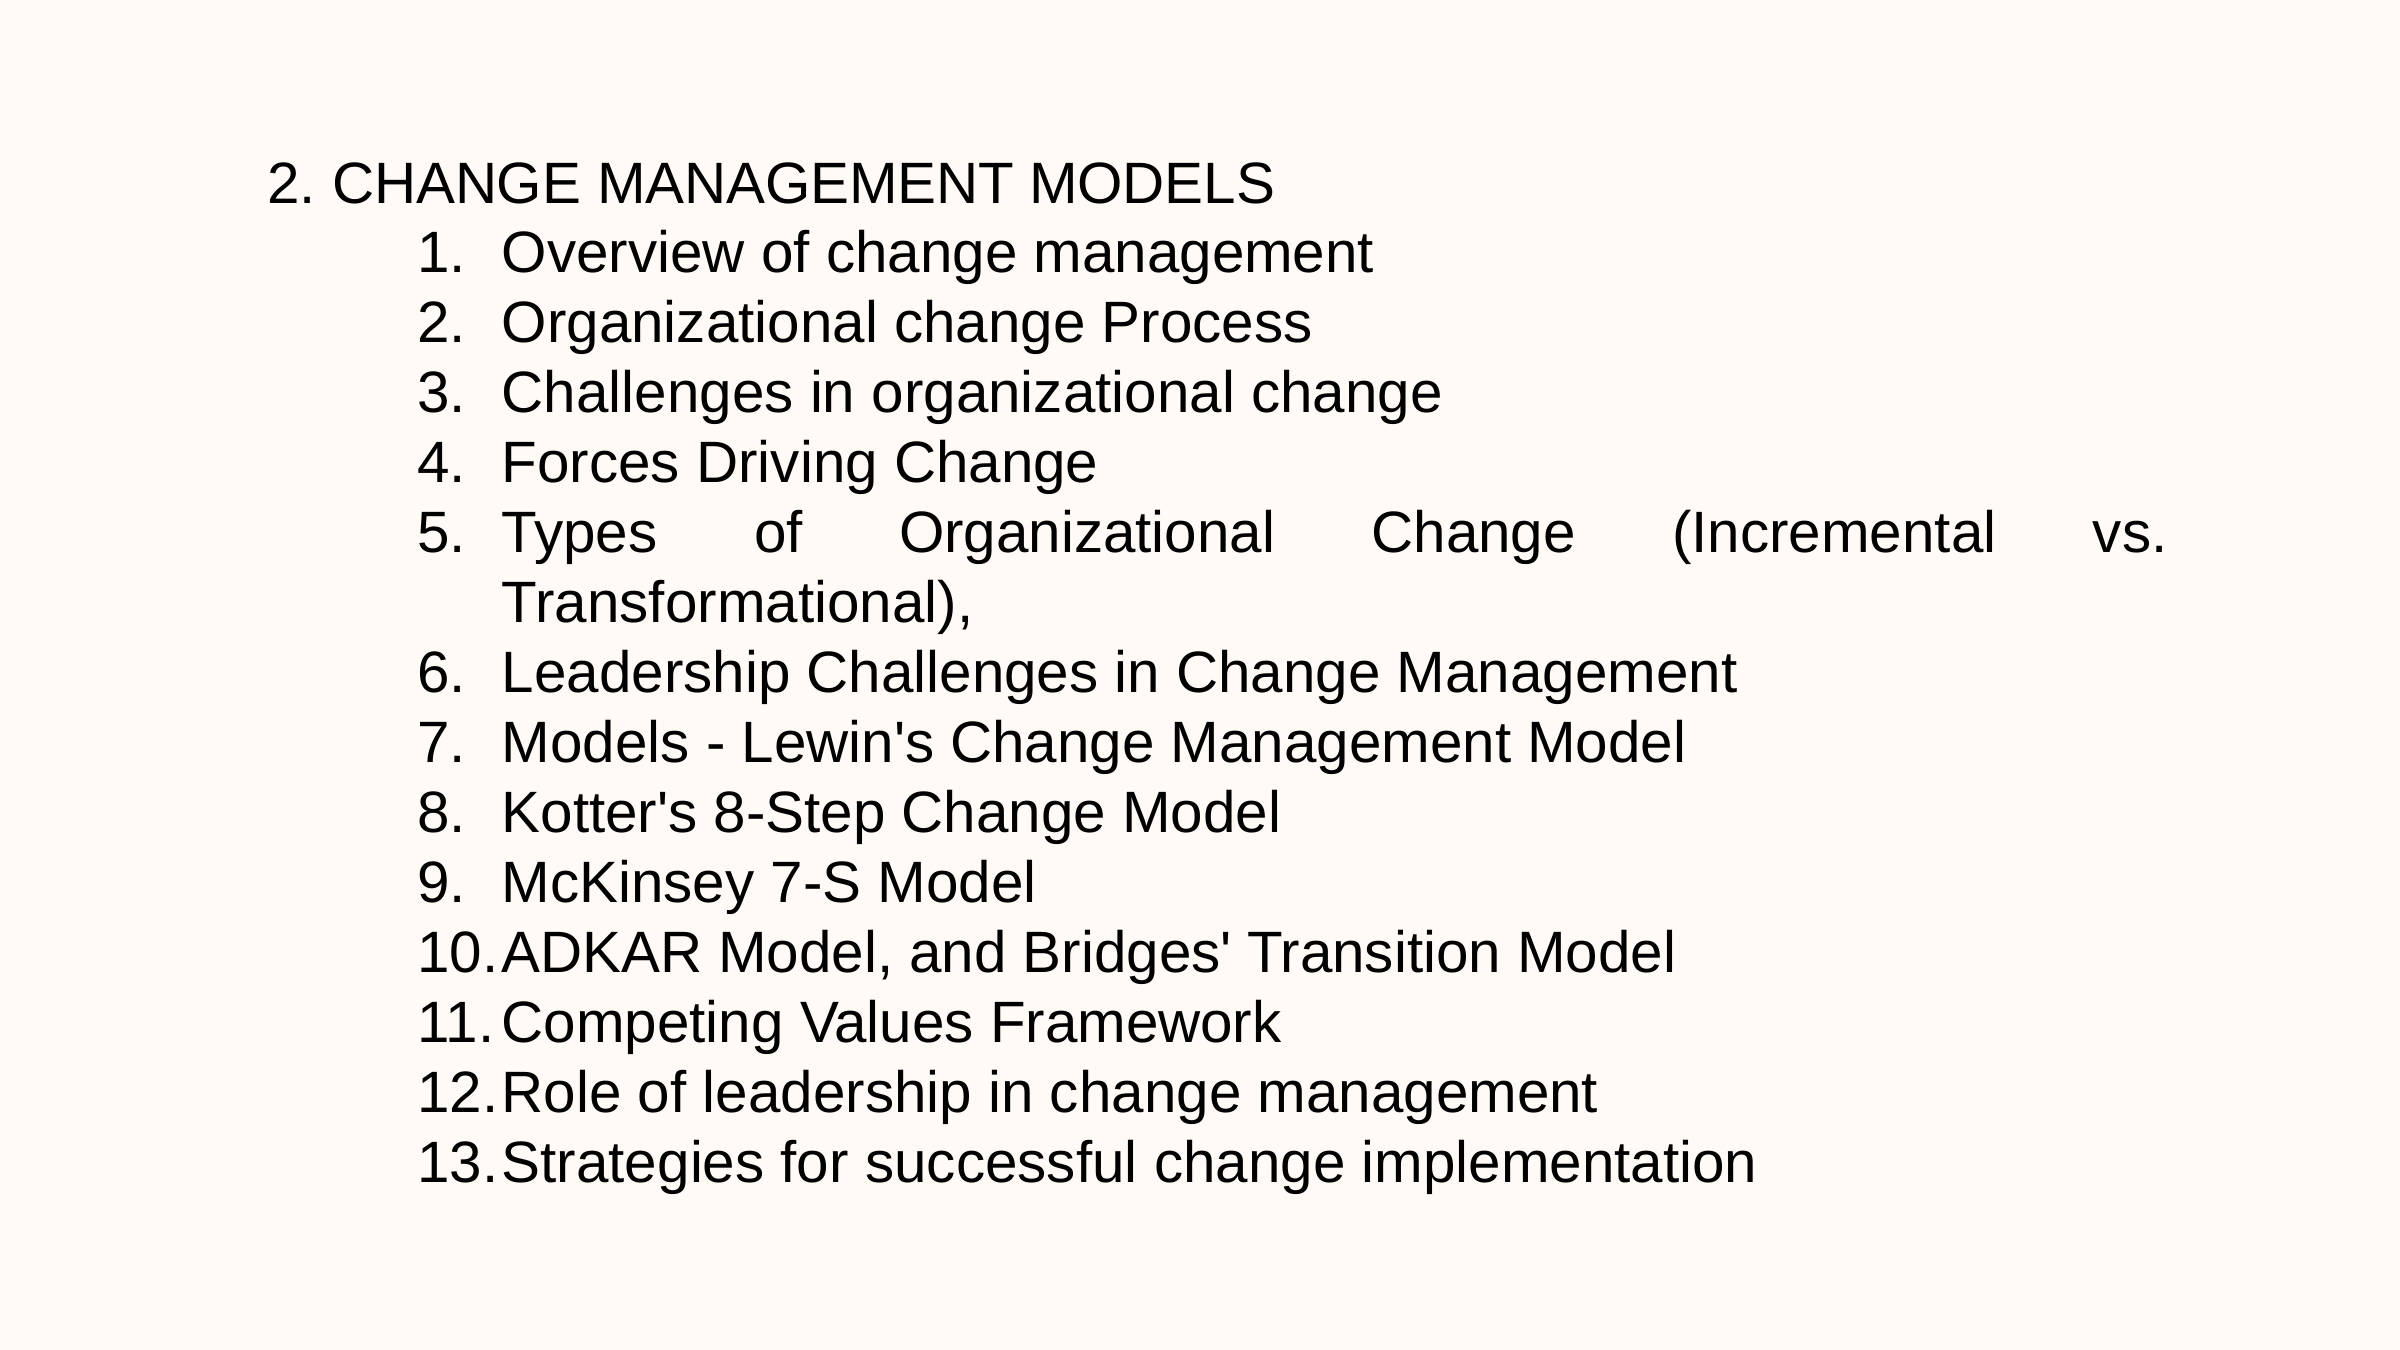

2. CHANGE MANAGEMENT MODELS
Overview of change management
Organizational change Process
Challenges in organizational change
Forces Driving Change
Types of Organizational Change (Incremental vs. Transformational),
Leadership Challenges in Change Management
Models - Lewin's Change Management Model
Kotter's 8-Step Change Model
McKinsey 7-S Model
ADKAR Model, and Bridges' Transition Model
Competing Values Framework
Role of leadership in change management
Strategies for successful change implementation